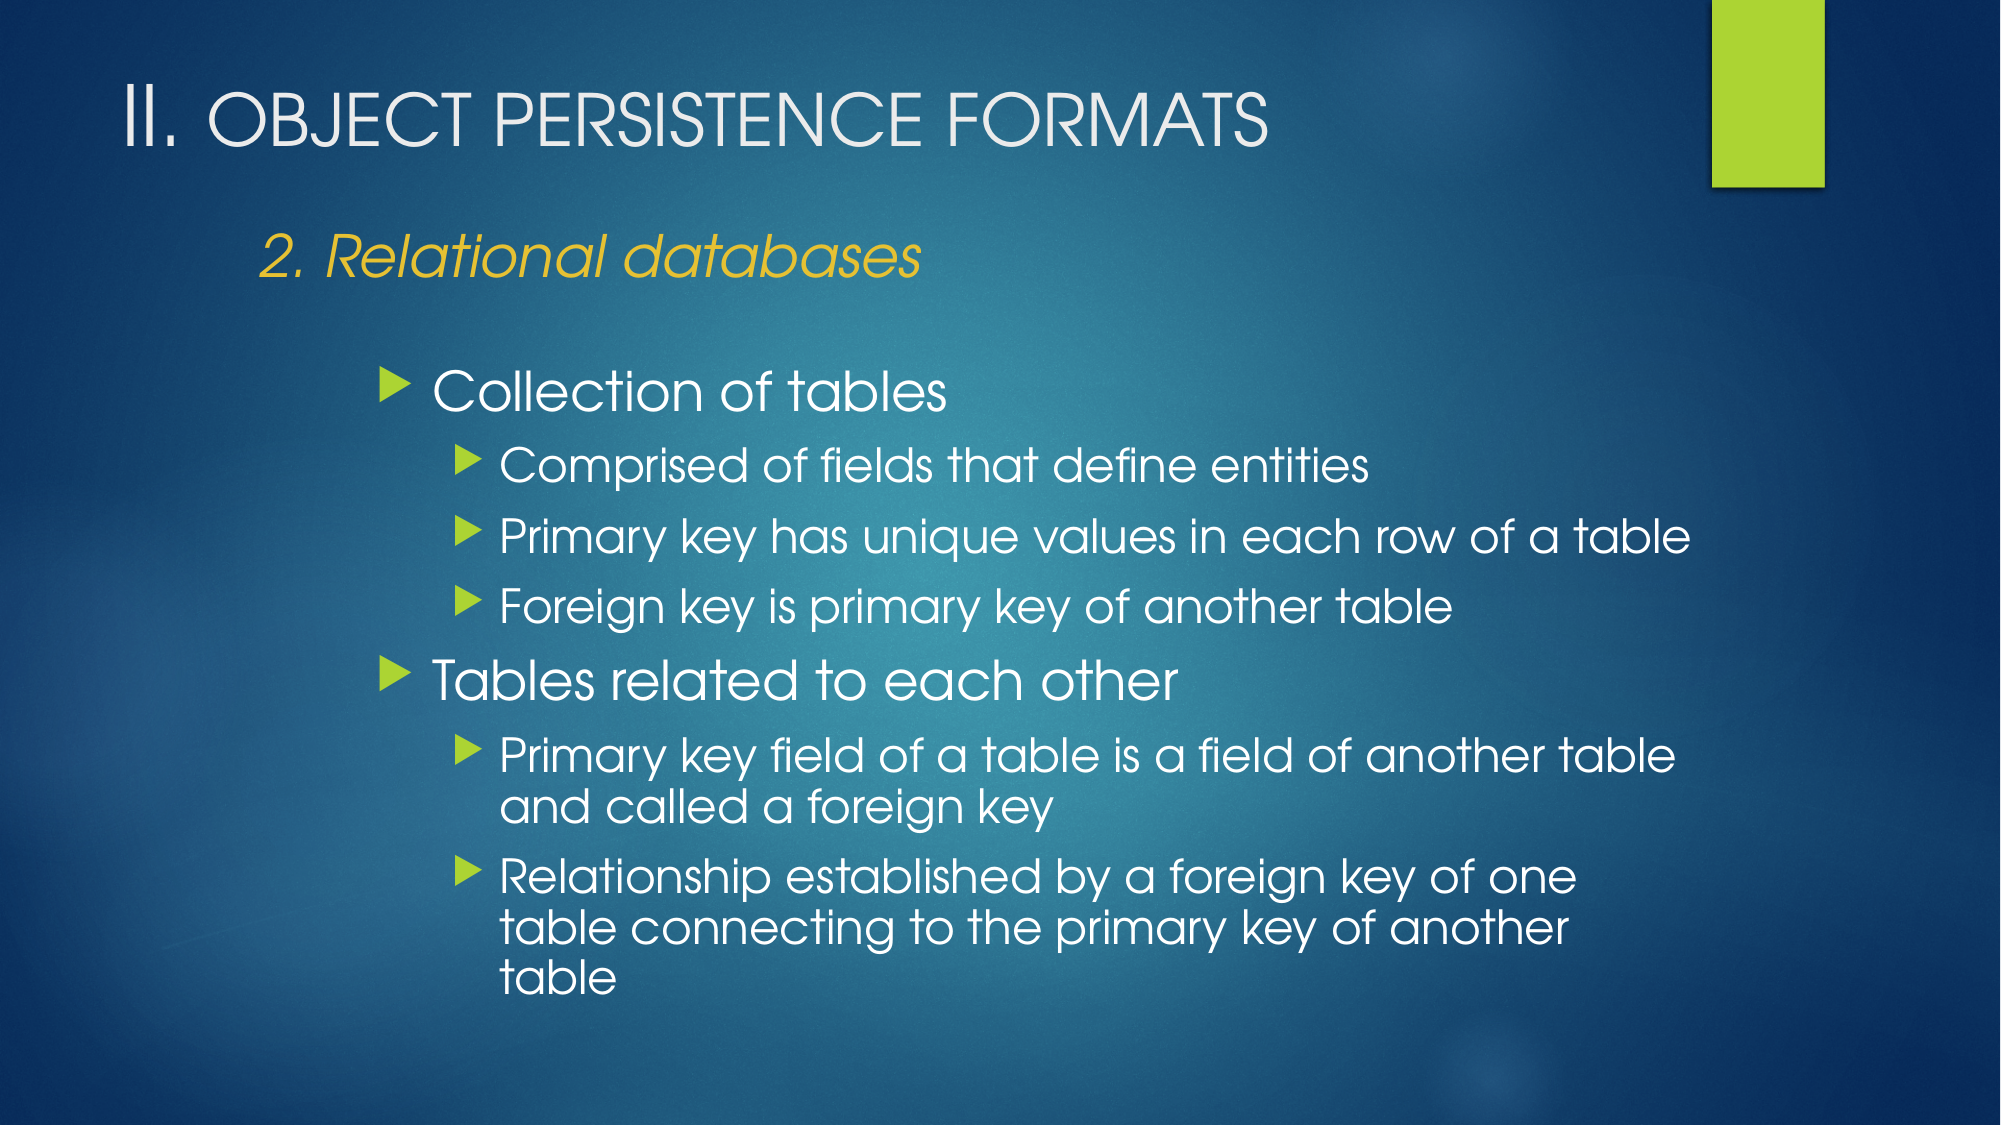

9
# II. OBJECT PERSISTENCE FORMATS
2. Relational databases
Collection of tables
Comprised of fields that define entities
Primary key has unique values in each row of a table
Foreign key is primary key of another table
Tables related to each other
Primary key field of a table is a field of another table and called a foreign key
Relationship established by a foreign key of one table connecting to the primary key of another table